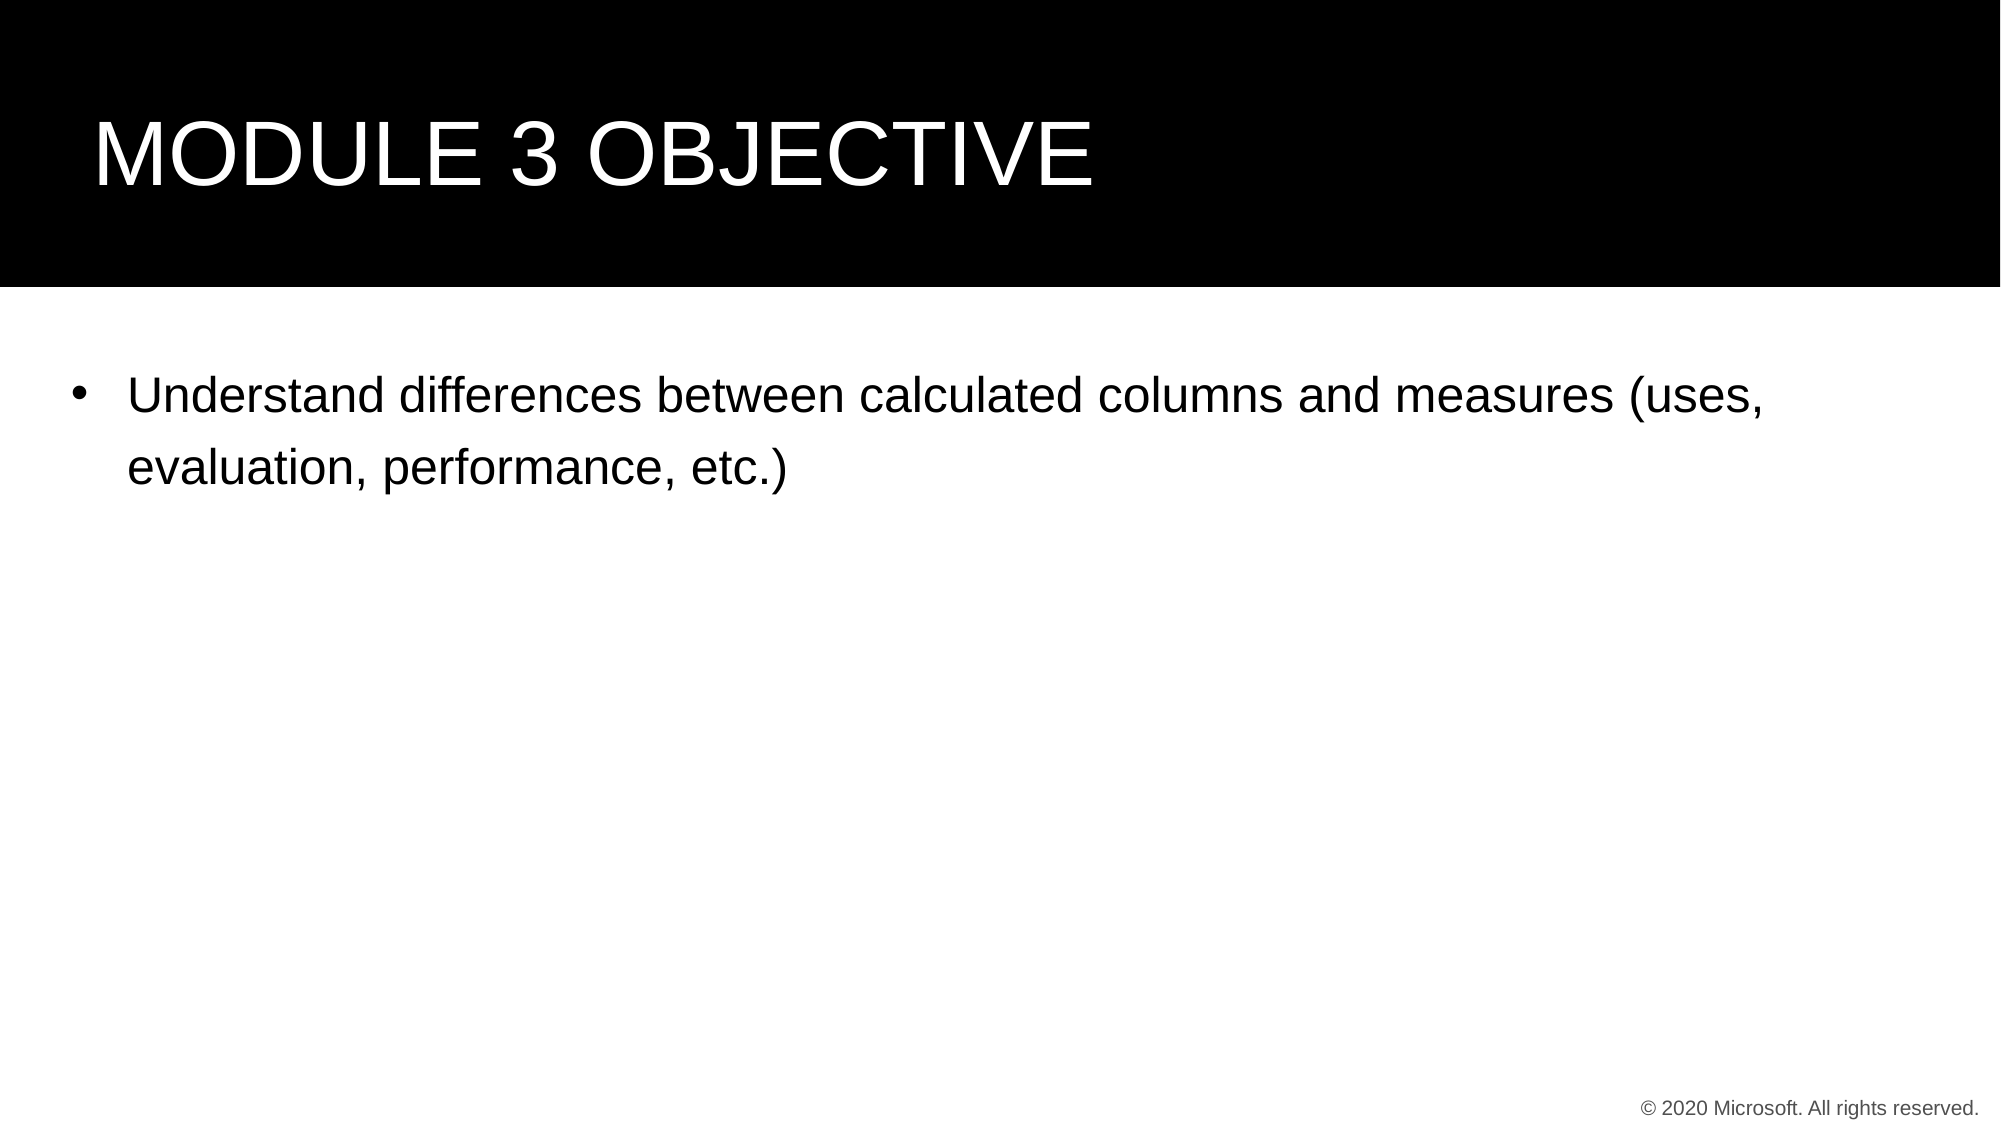

MODULE 3 OBJECTIVE

Understand differences between calculated columns and measures (uses, evaluation, performance, etc.)

© 2020 Microsoft. All rights reserved.